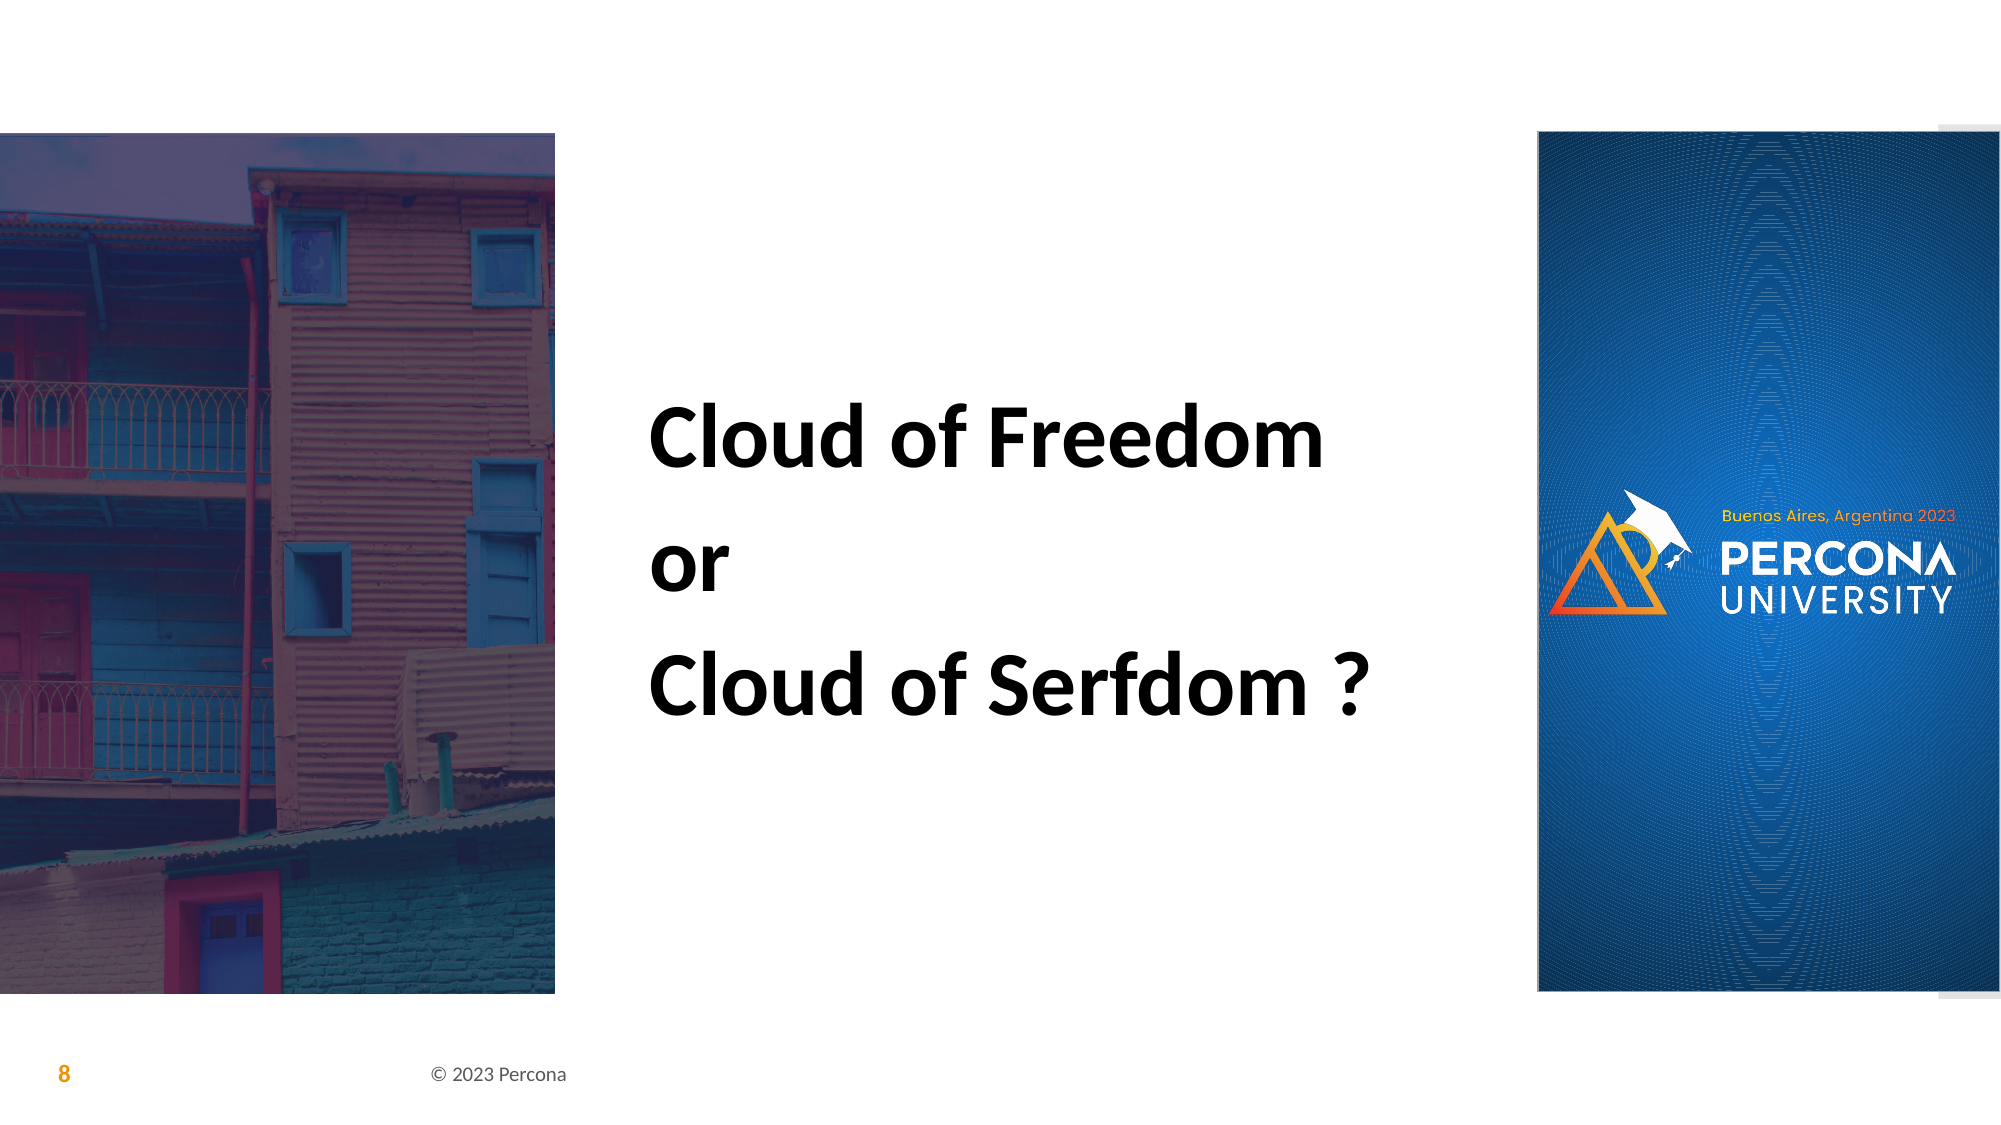

Cloud of Freedom
or
Cloud of Serfdom ?
8